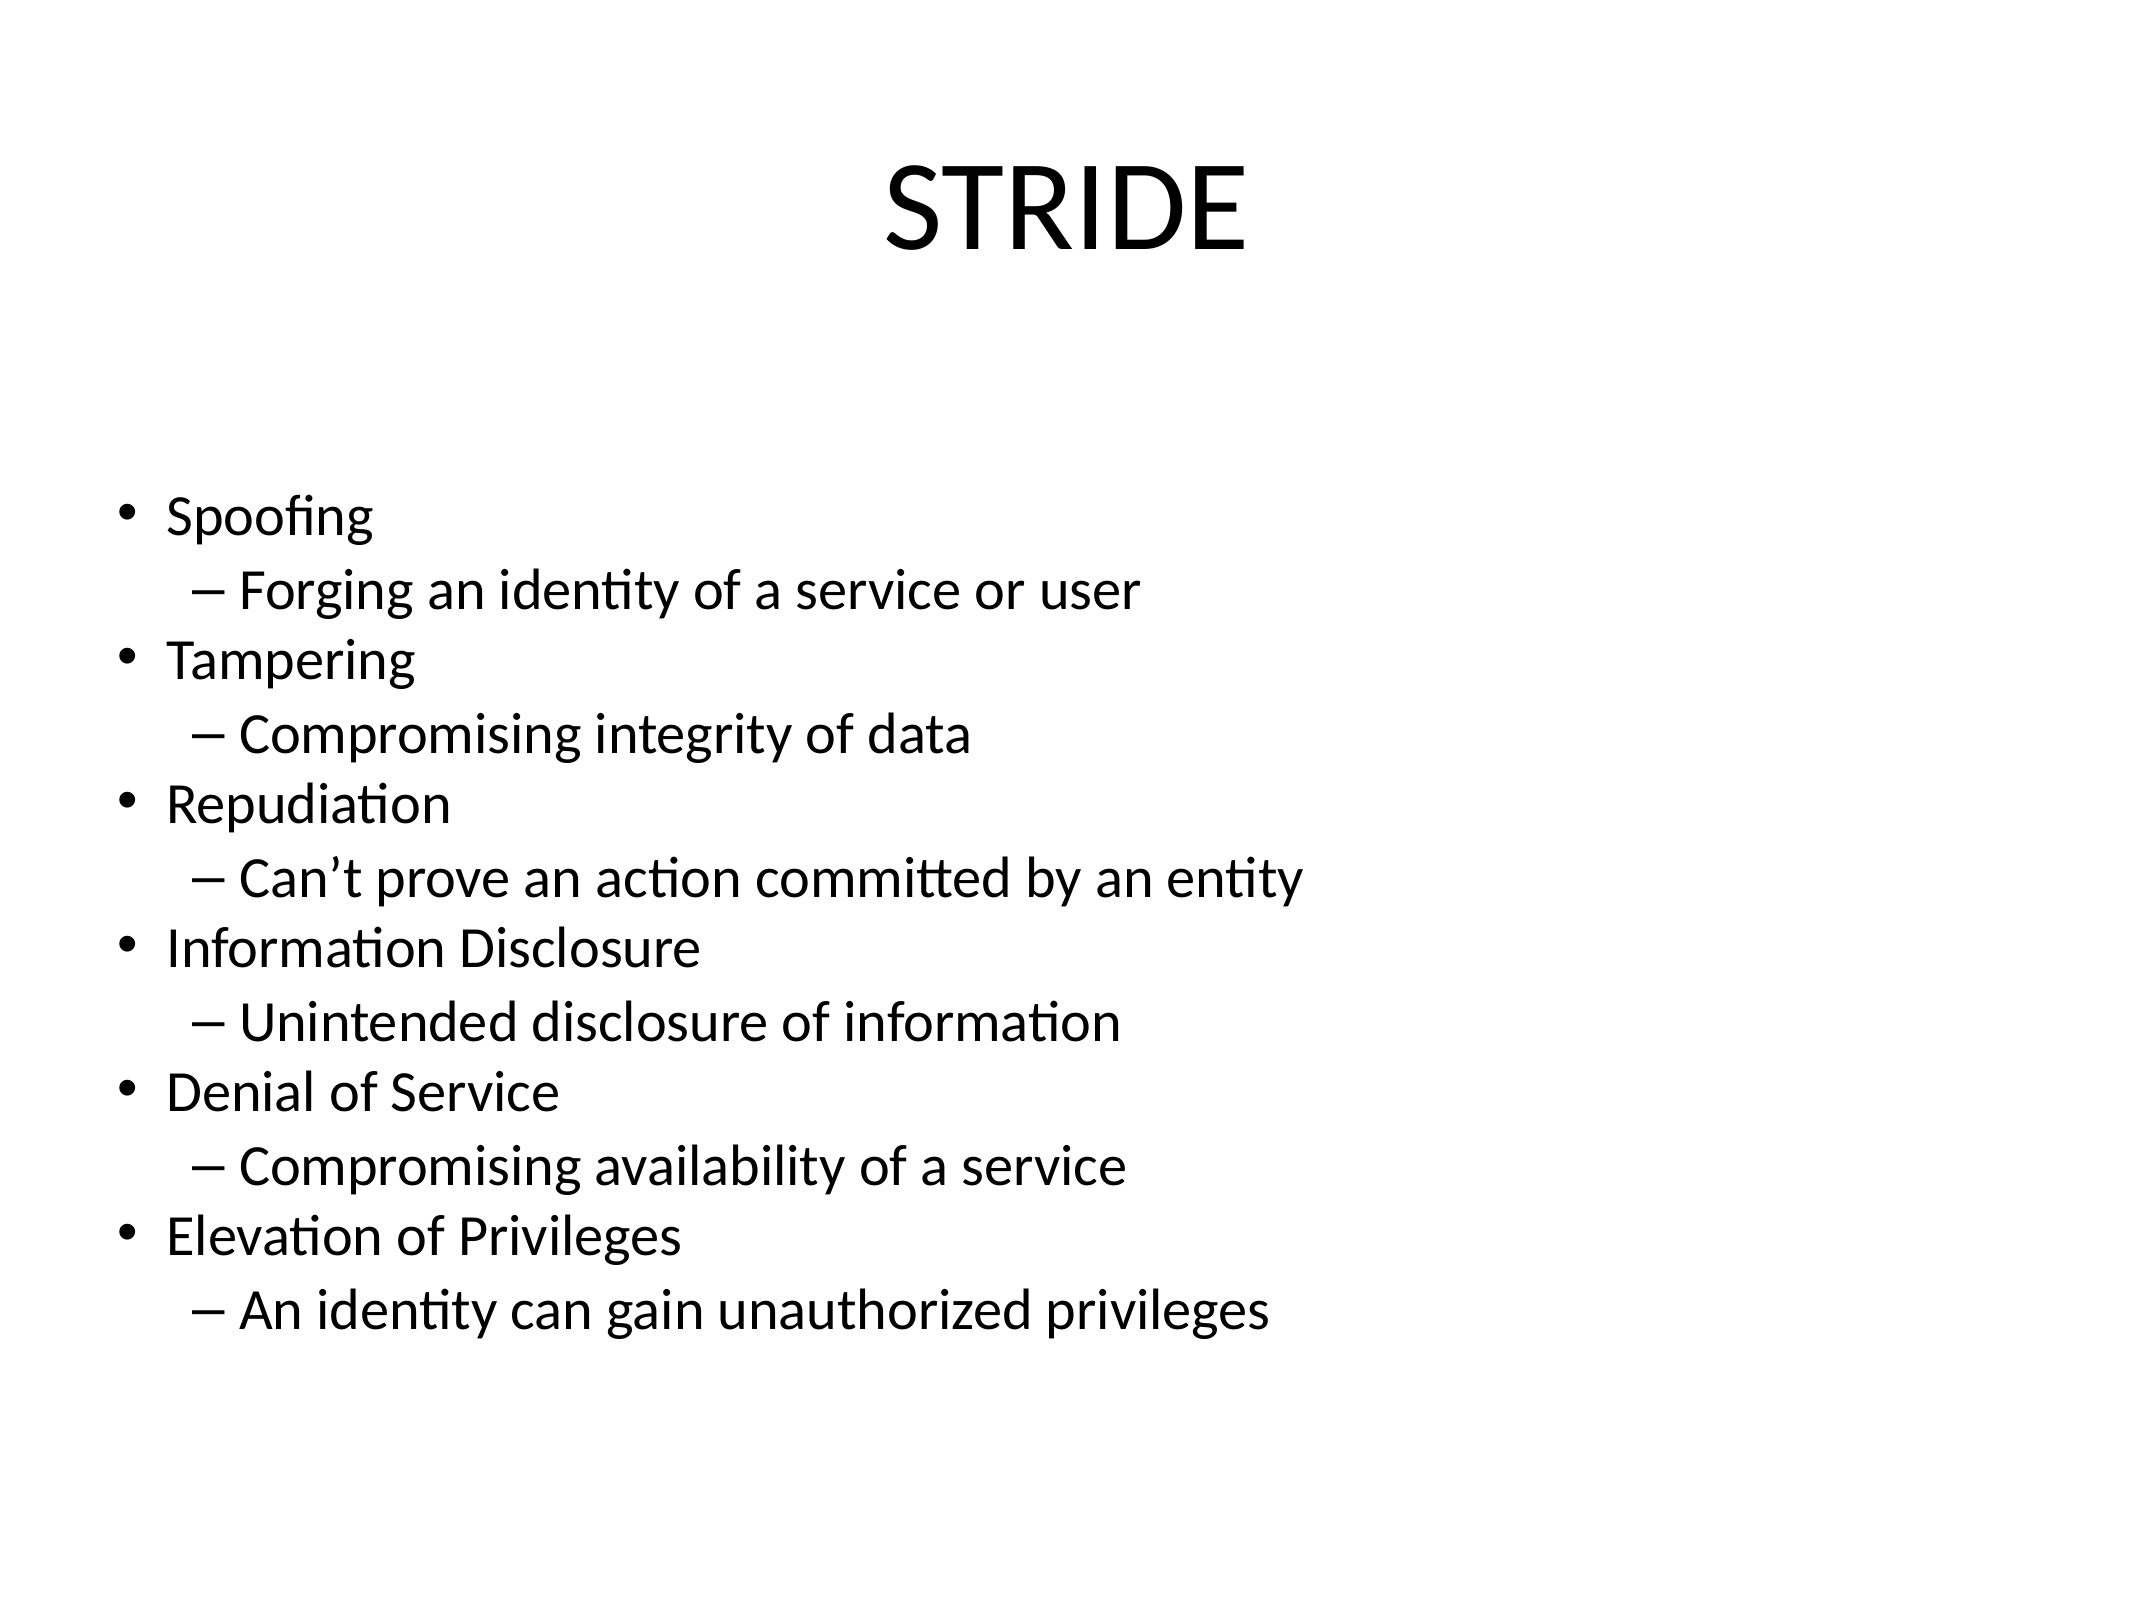

# STRIDE
Spoofing
Forging an identity of a service or user
Tampering
Compromising integrity of data
Repudiation
Can’t prove an action committed by an entity
Information Disclosure
Unintended disclosure of information
Denial of Service
Compromising availability of a service
Elevation of Privileges
An identity can gain unauthorized privileges